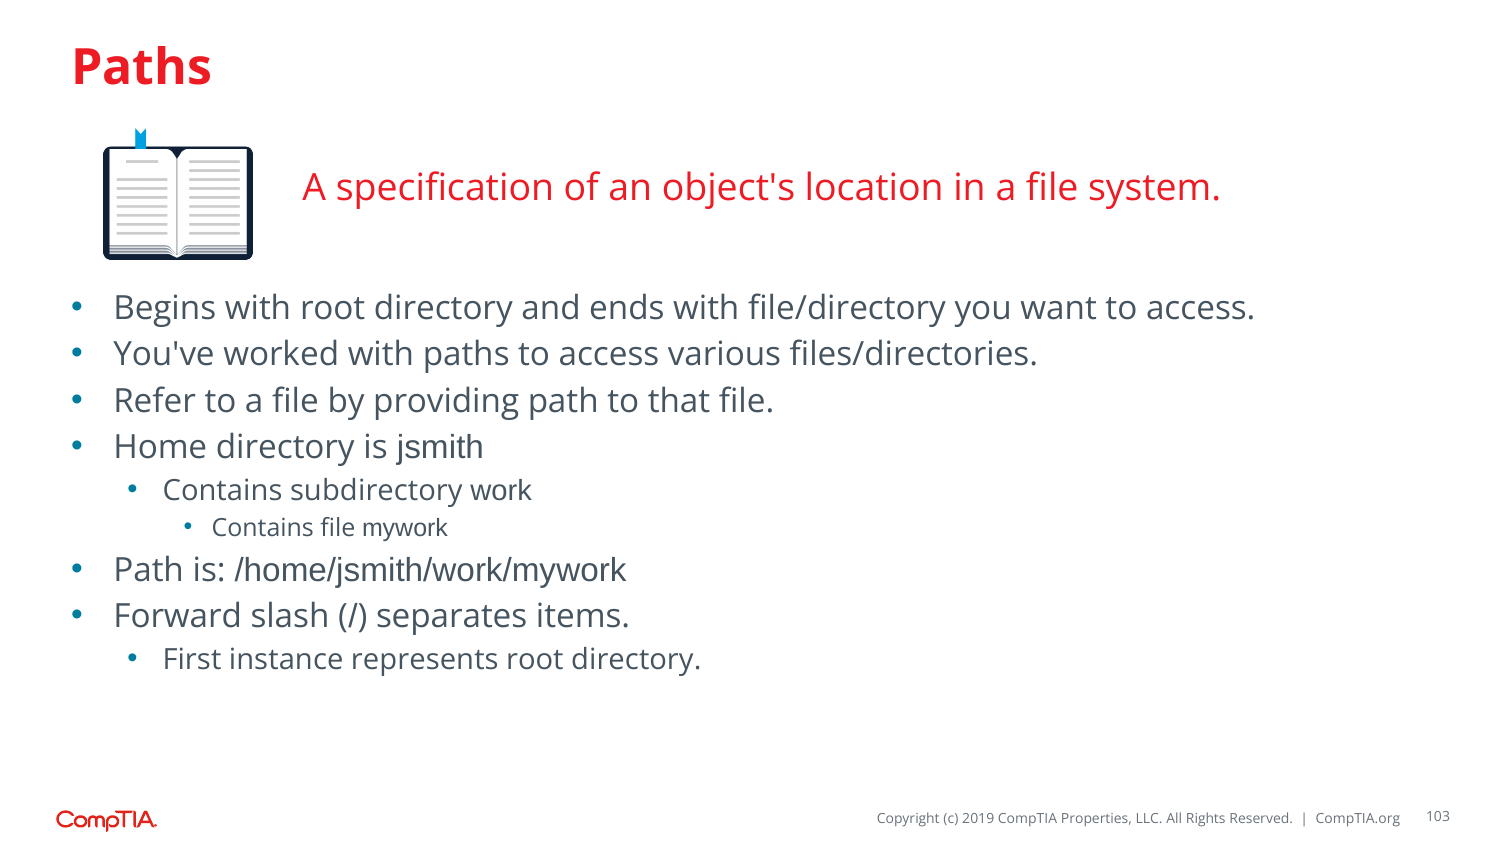

# Paths
A specification of an object's location in a file system.
Begins with root directory and ends with file/directory you want to access.
You've worked with paths to access various files/directories.
Refer to a file by providing path to that file.
Home directory is jsmith
Contains subdirectory work
Contains file mywork
Path is: /home/jsmith/work/mywork
Forward slash (/) separates items.
First instance represents root directory.
103